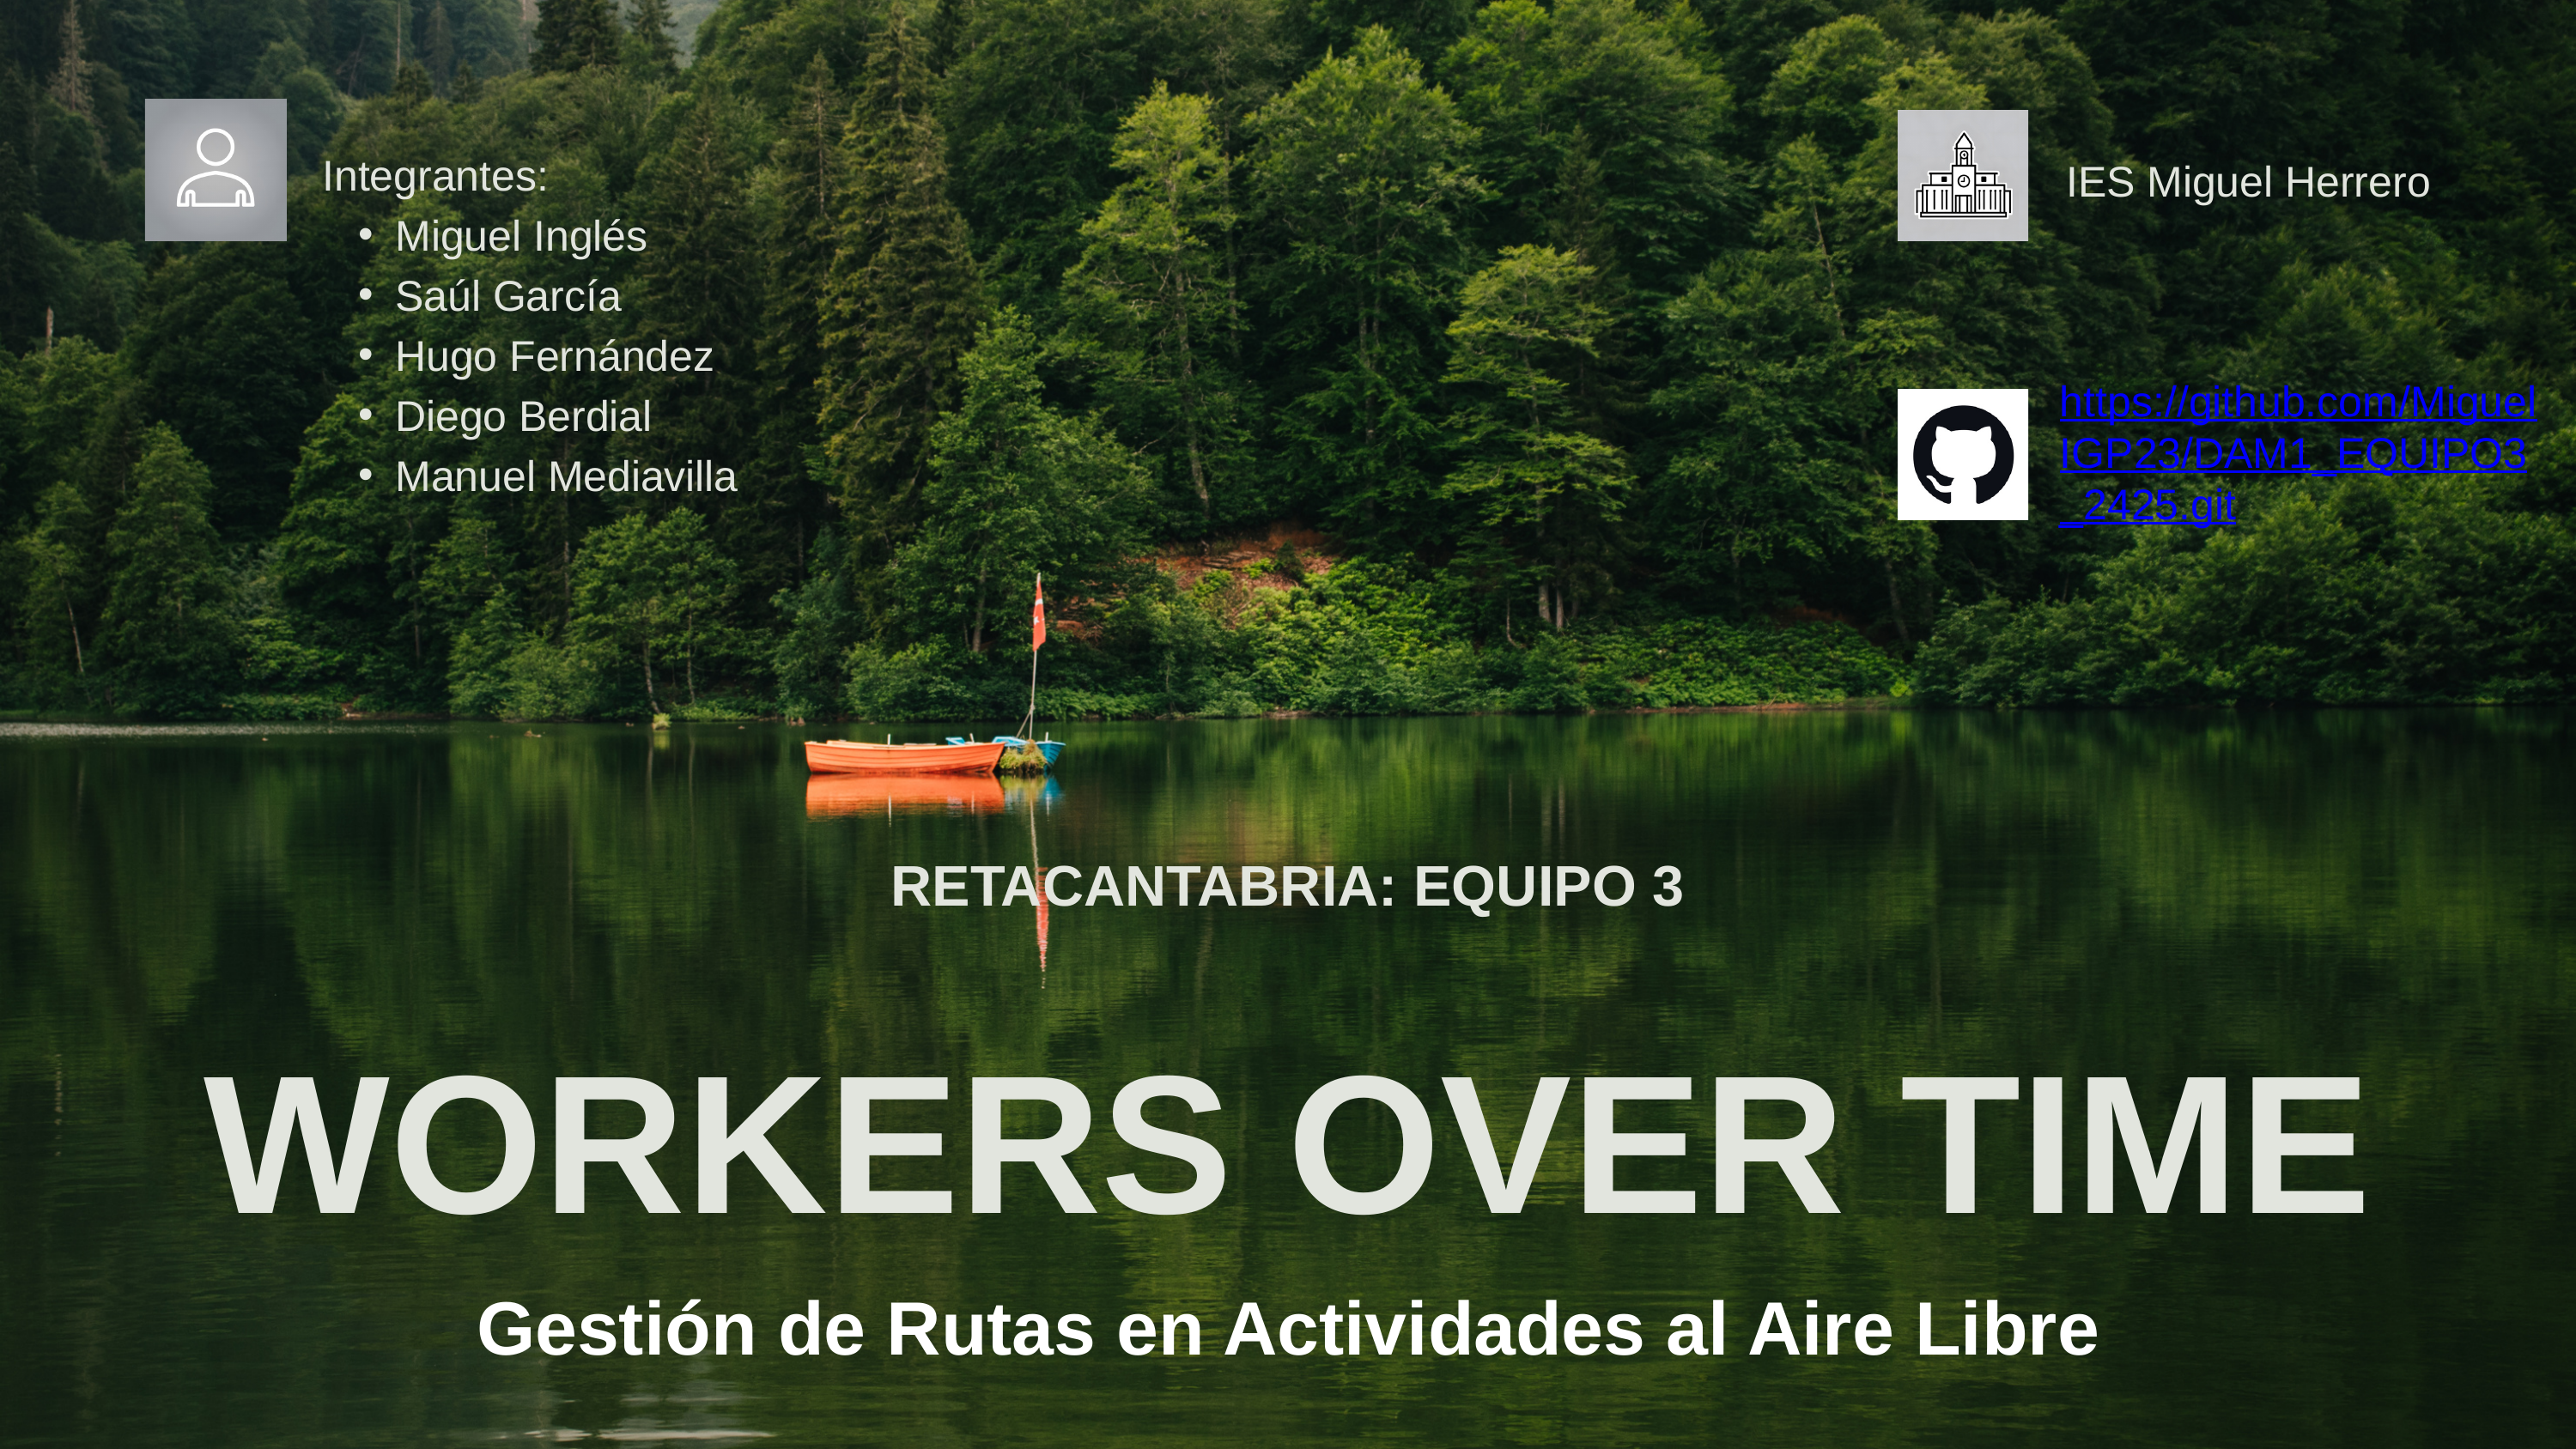

Integrantes:
Miguel Inglés
Saúl García
Hugo Fernández
Diego Berdial
Manuel Mediavilla
IES Miguel Herrero
https://github.com/MiguelIGP23/DAM1_EQUIPO3_2425.git

RETACANTABRIA: EQUIPO 3
WORKERS OVER TIME

Gestión de Rutas en Actividades al Aire Libre